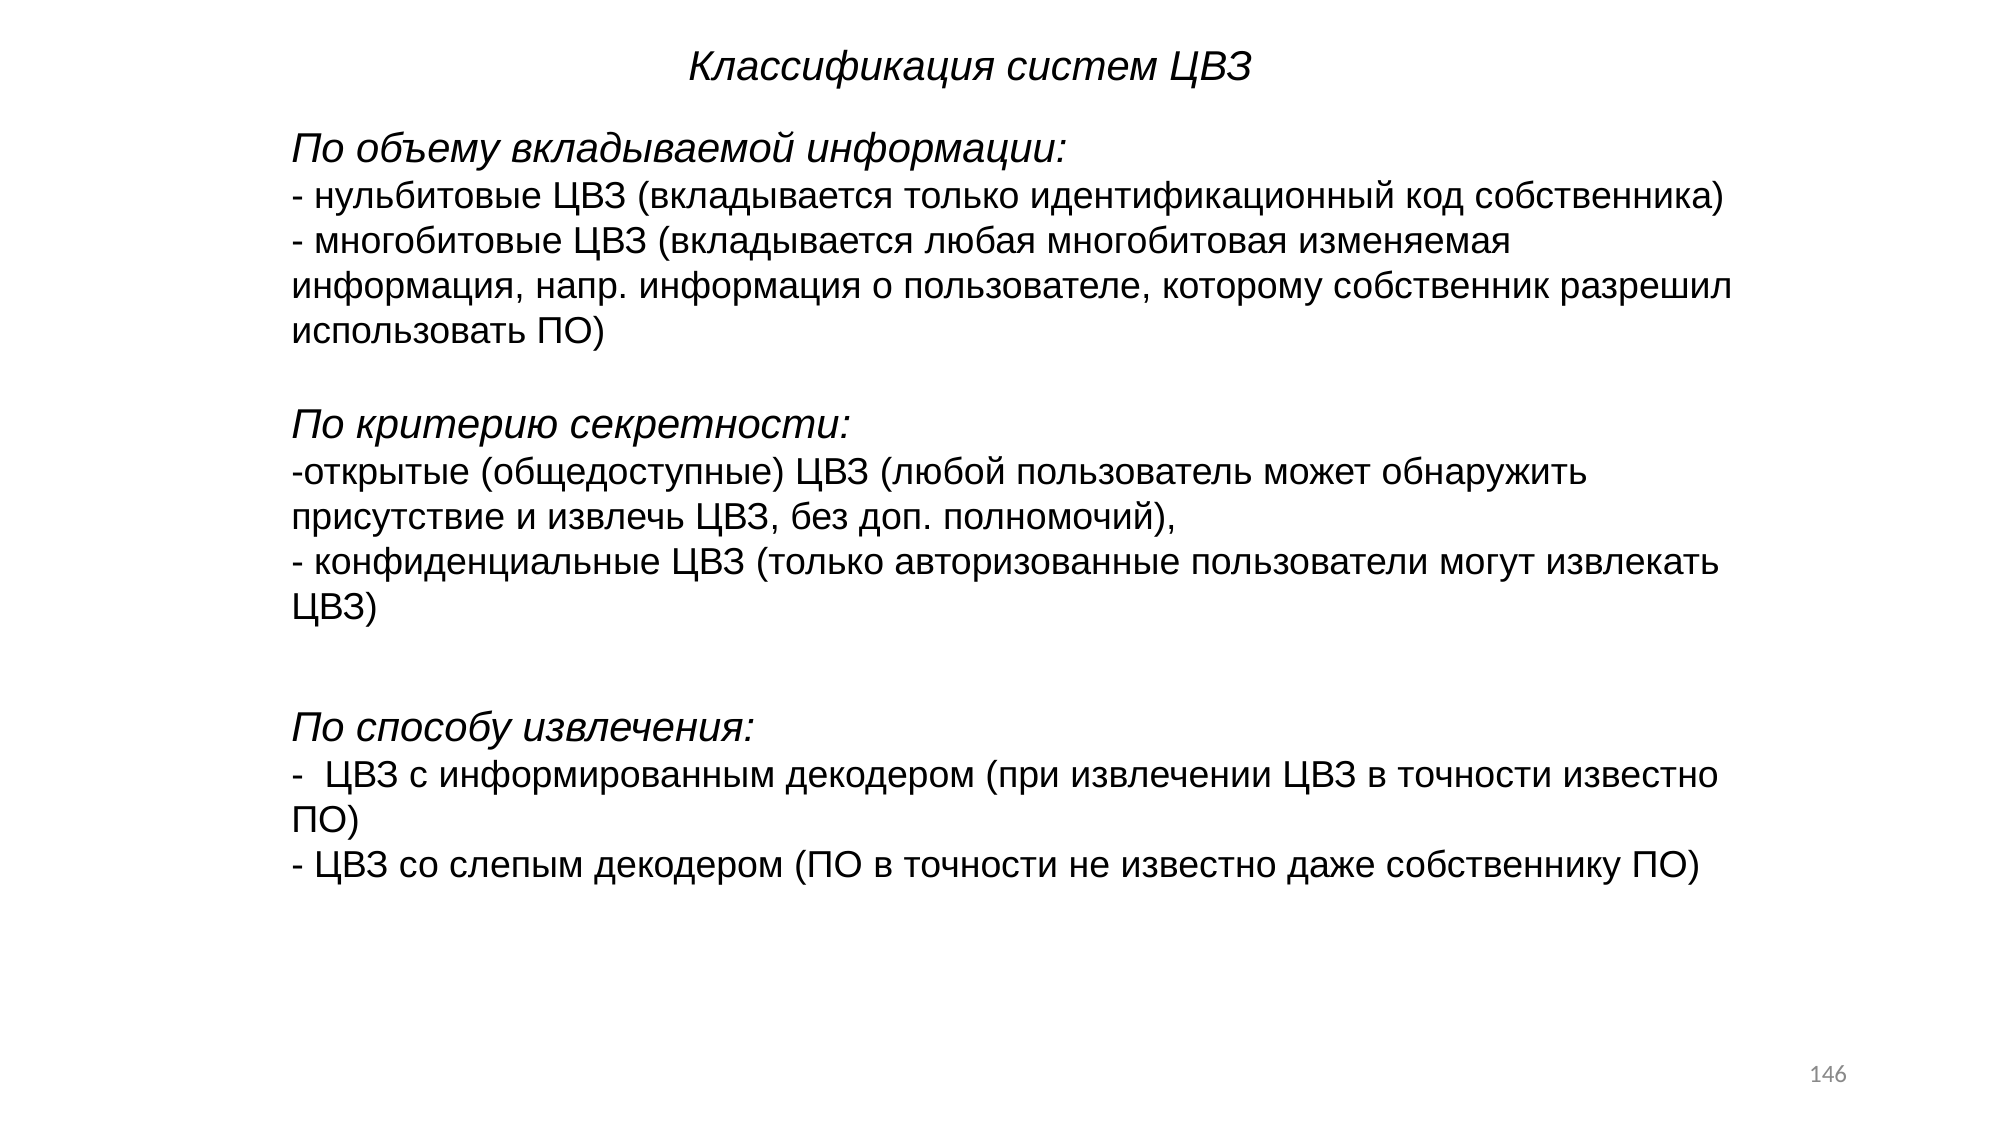

Классификация систем ЦВЗ
По объему вкладываемой информации:
- нульбитовые ЦВЗ (вкладывается только идентификационный код собственника)
- многобитовые ЦВЗ (вкладывается любая многобитовая изменяемая информация, напр. информация о пользователе, которому собственник разрешил использовать ПО)
По критерию секретности:
-открытые (общедоступные) ЦВЗ (любой пользователь может обнаружить присутствие и извлечь ЦВЗ, без доп. полномочий),
- конфиденциальные ЦВЗ (только авторизованные пользователи могут извлекать ЦВЗ)
По способу извлечения:
-  ЦВЗ с информированным декодером (при извлечении ЦВЗ в точности известно ПО)
- ЦВЗ со слепым декодером (ПО в точности не известно даже собственнику ПО)

146